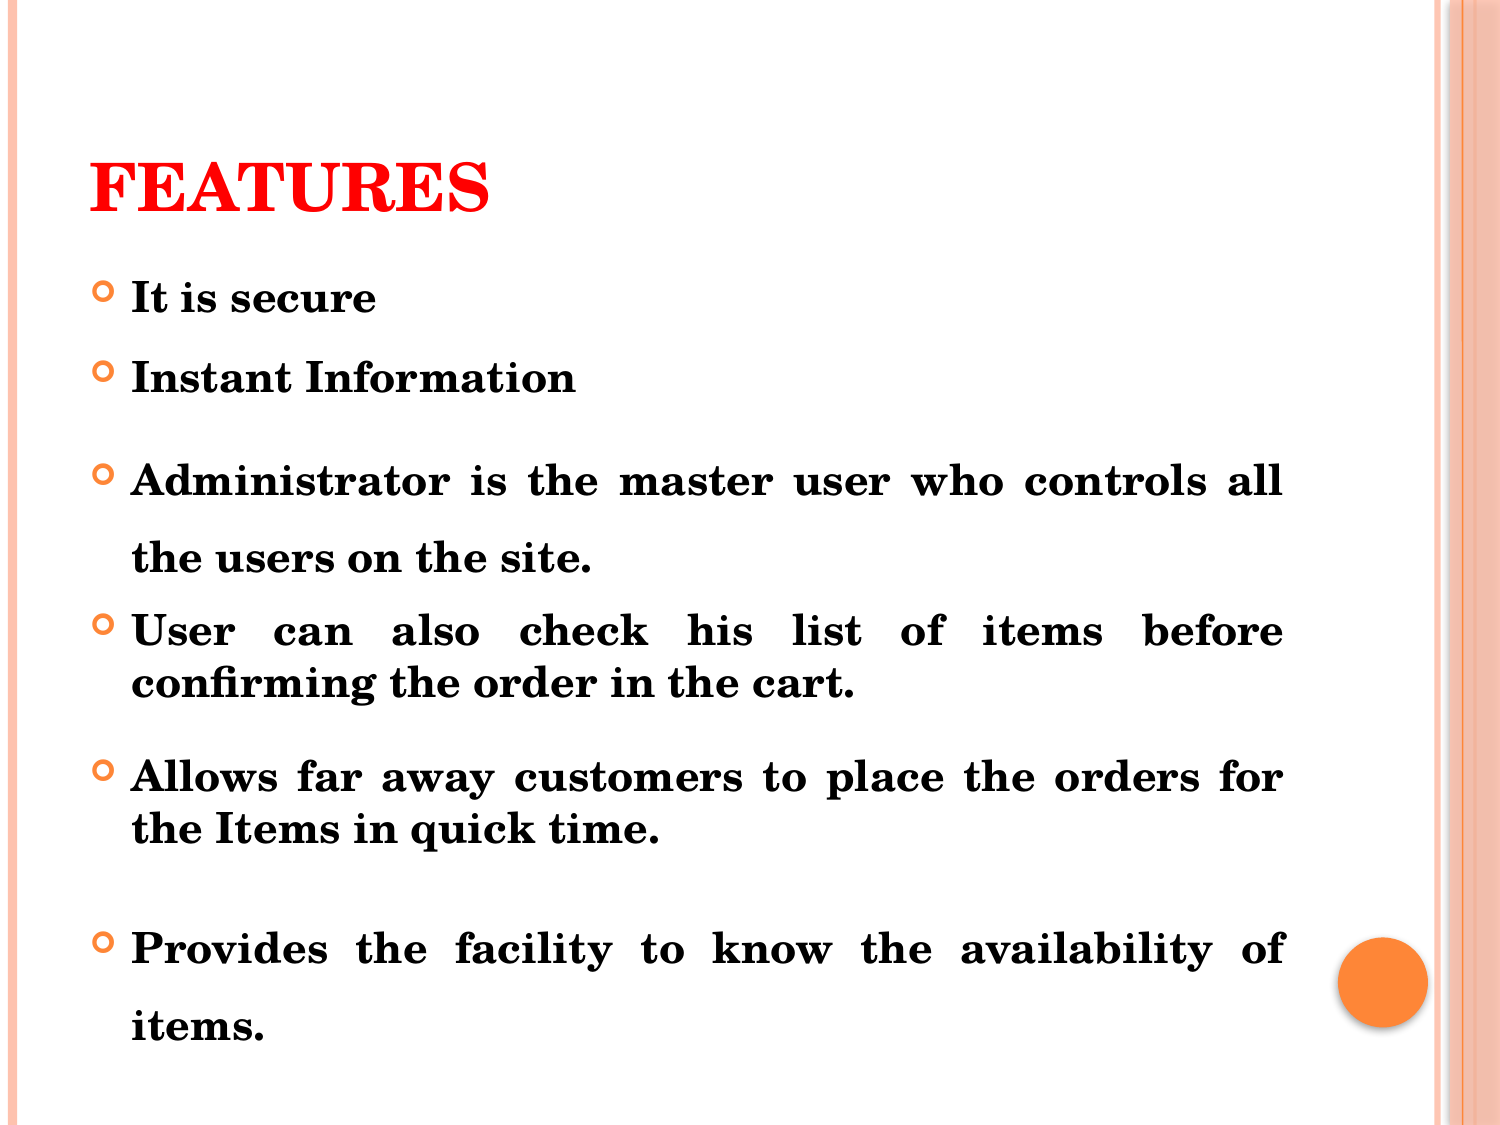

# Features
It is secure
Instant Information
Administrator is the master user who controls all the users on the site.
User can also check his list of items before confirming the order in the cart.
Allows far away customers to place the orders for the Items in quick time.
Provides the facility to know the availability of items.